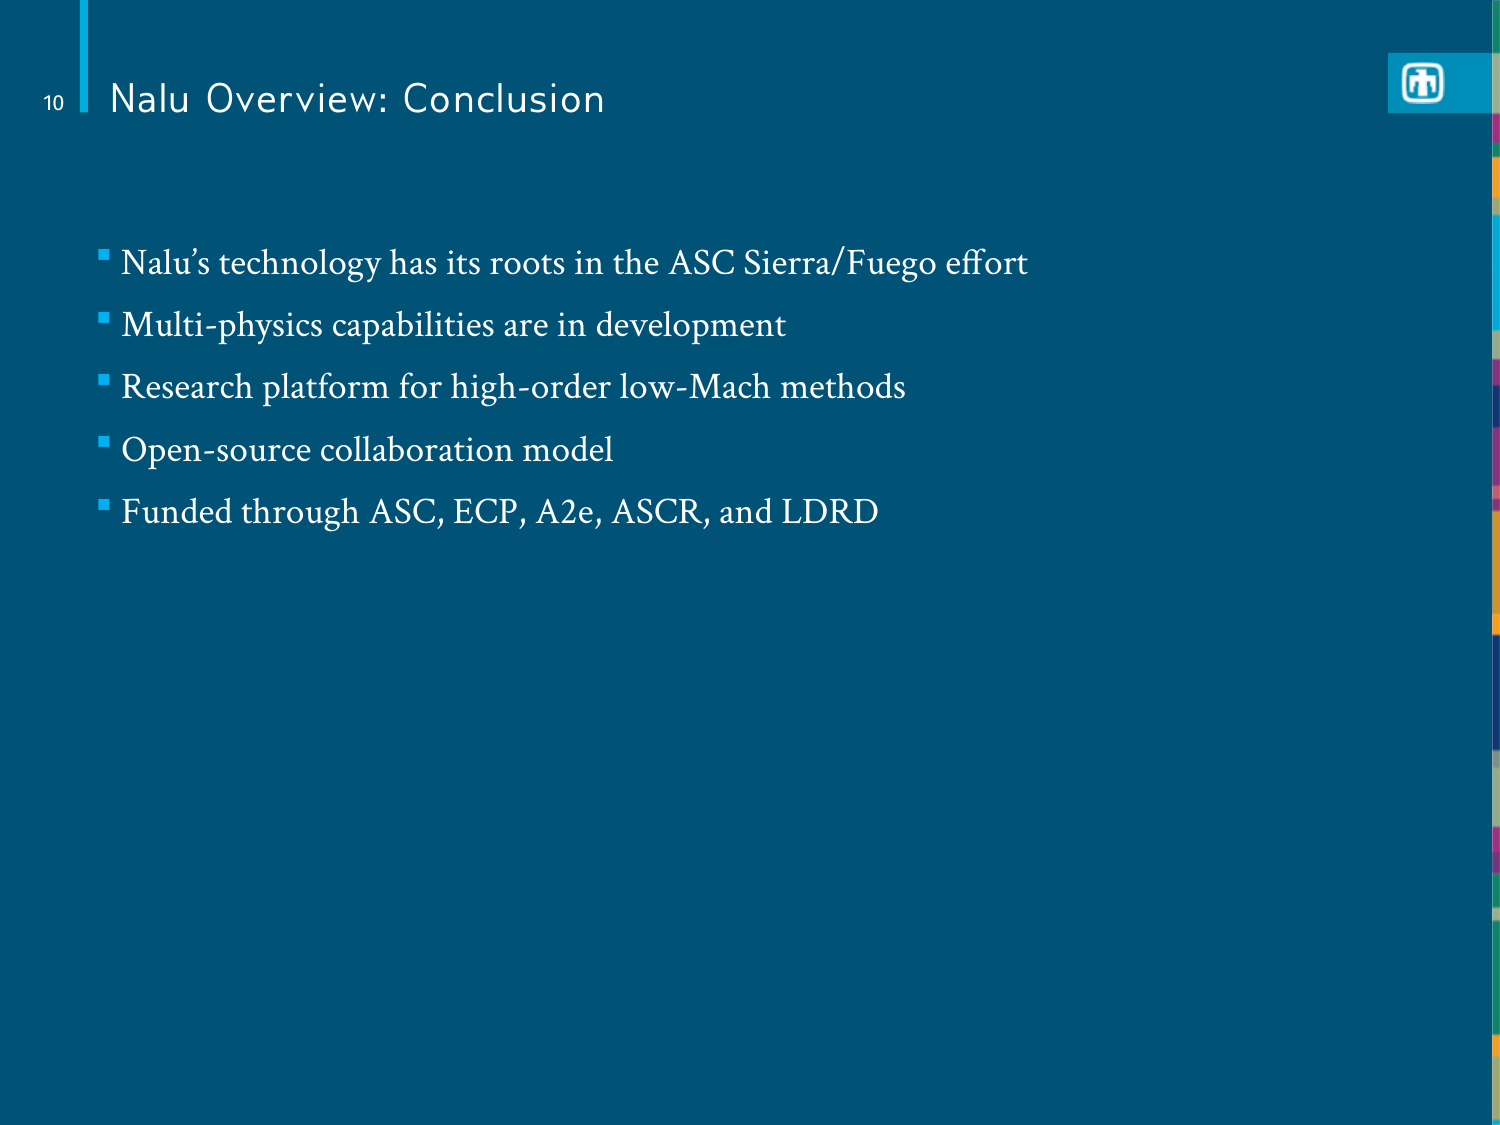

# Nalu Overview: Conclusion
10
 Nalu’s technology has its roots in the ASC Sierra/Fuego effort
 Multi-physics capabilities are in development
 Research platform for high-order low-Mach methods
 Open-source collaboration model
 Funded through ASC, ECP, A2e, ASCR, and LDRD